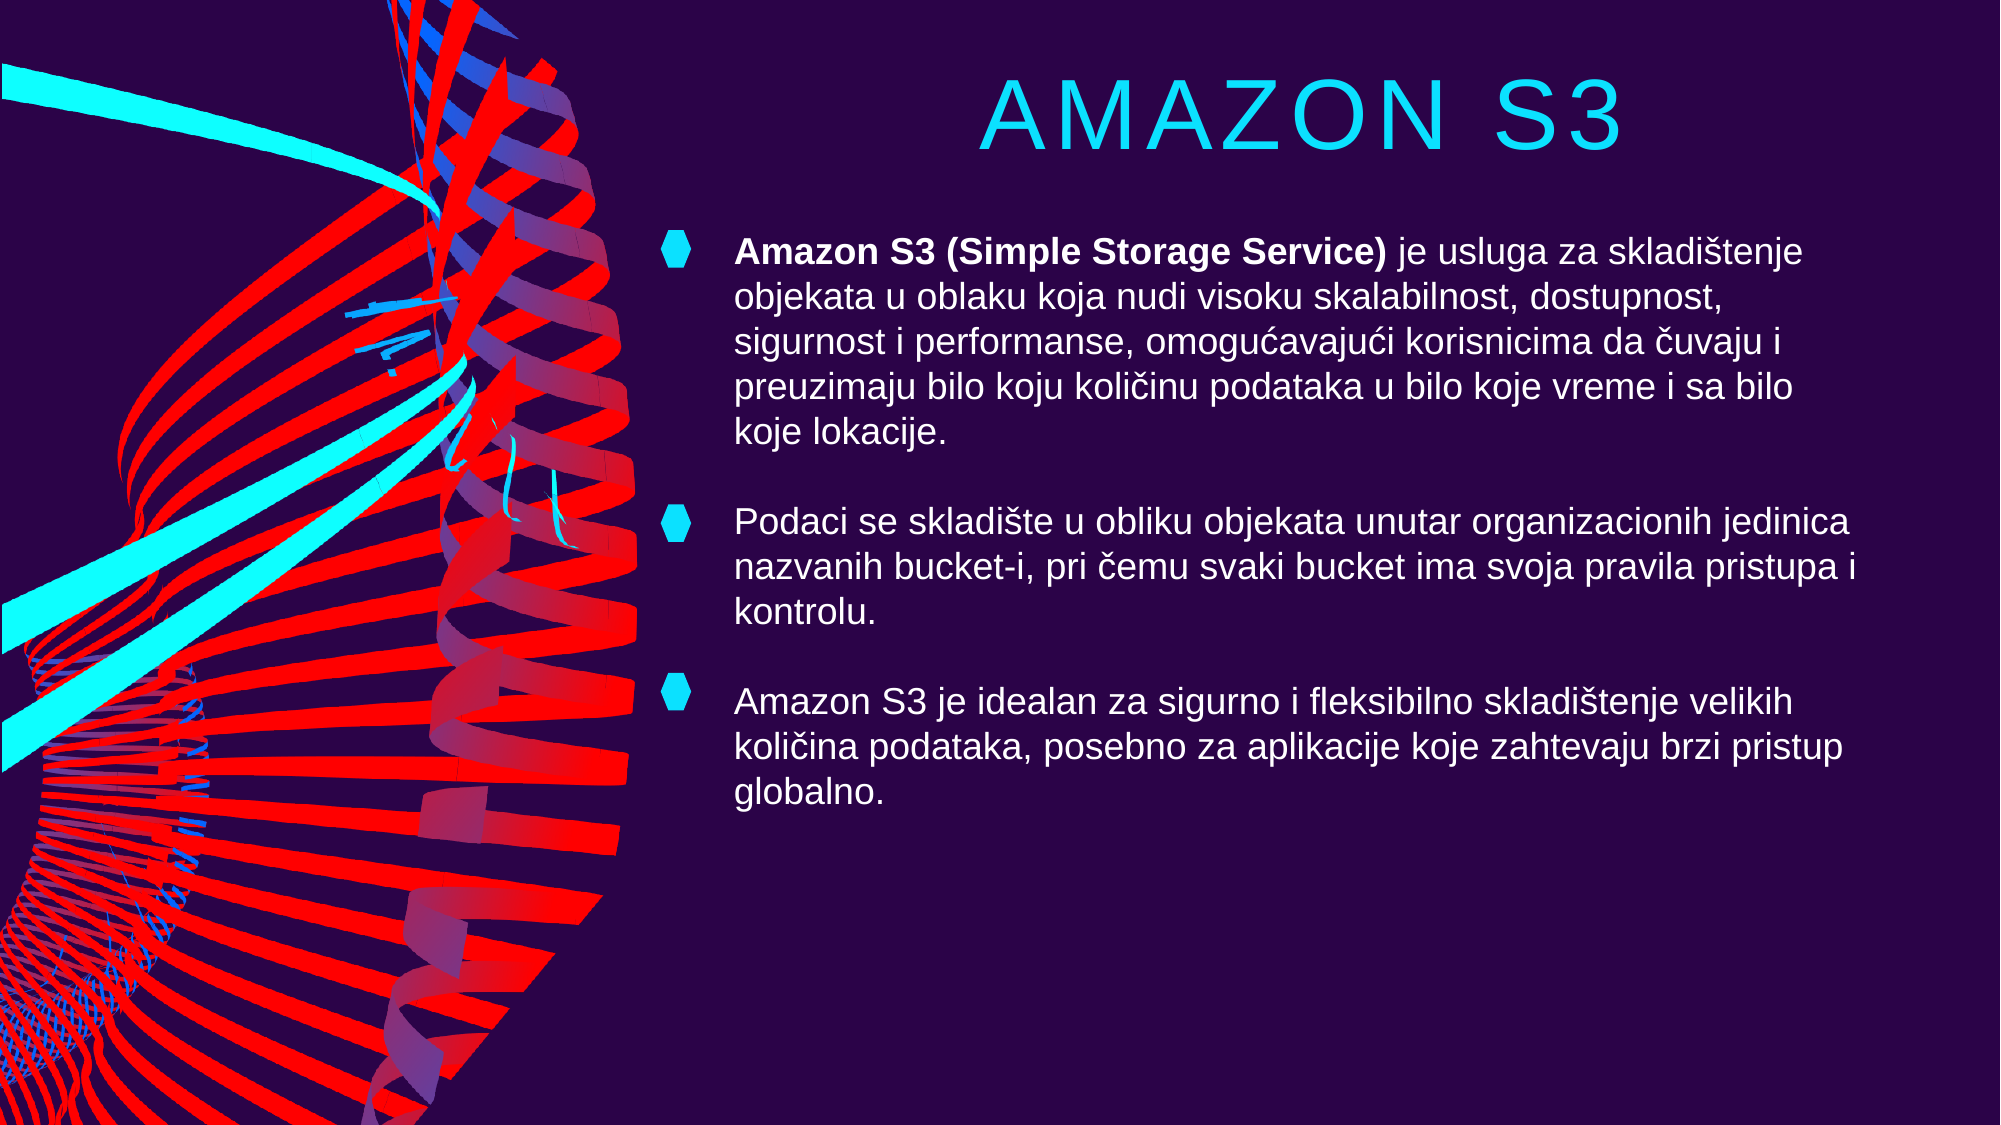

# Amazon S3
Amazon S3 (Simple Storage Service) je usluga za skladištenje objekata u oblaku koja nudi visoku skalabilnost, dostupnost, sigurnost i performanse, omogućavajući korisnicima da čuvaju i preuzimaju bilo koju količinu podataka u bilo koje vreme i sa bilo koje lokacije.

Podaci se skladište u obliku objekata unutar organizacionih jedinica nazvanih bucket-i, pri čemu svaki bucket ima svoja pravila pristupa i kontrolu.

Amazon S3 je idealan za sigurno i fleksibilno skladištenje velikih količina podataka, posebno za aplikacije koje zahtevaju brzi pristup globalno.